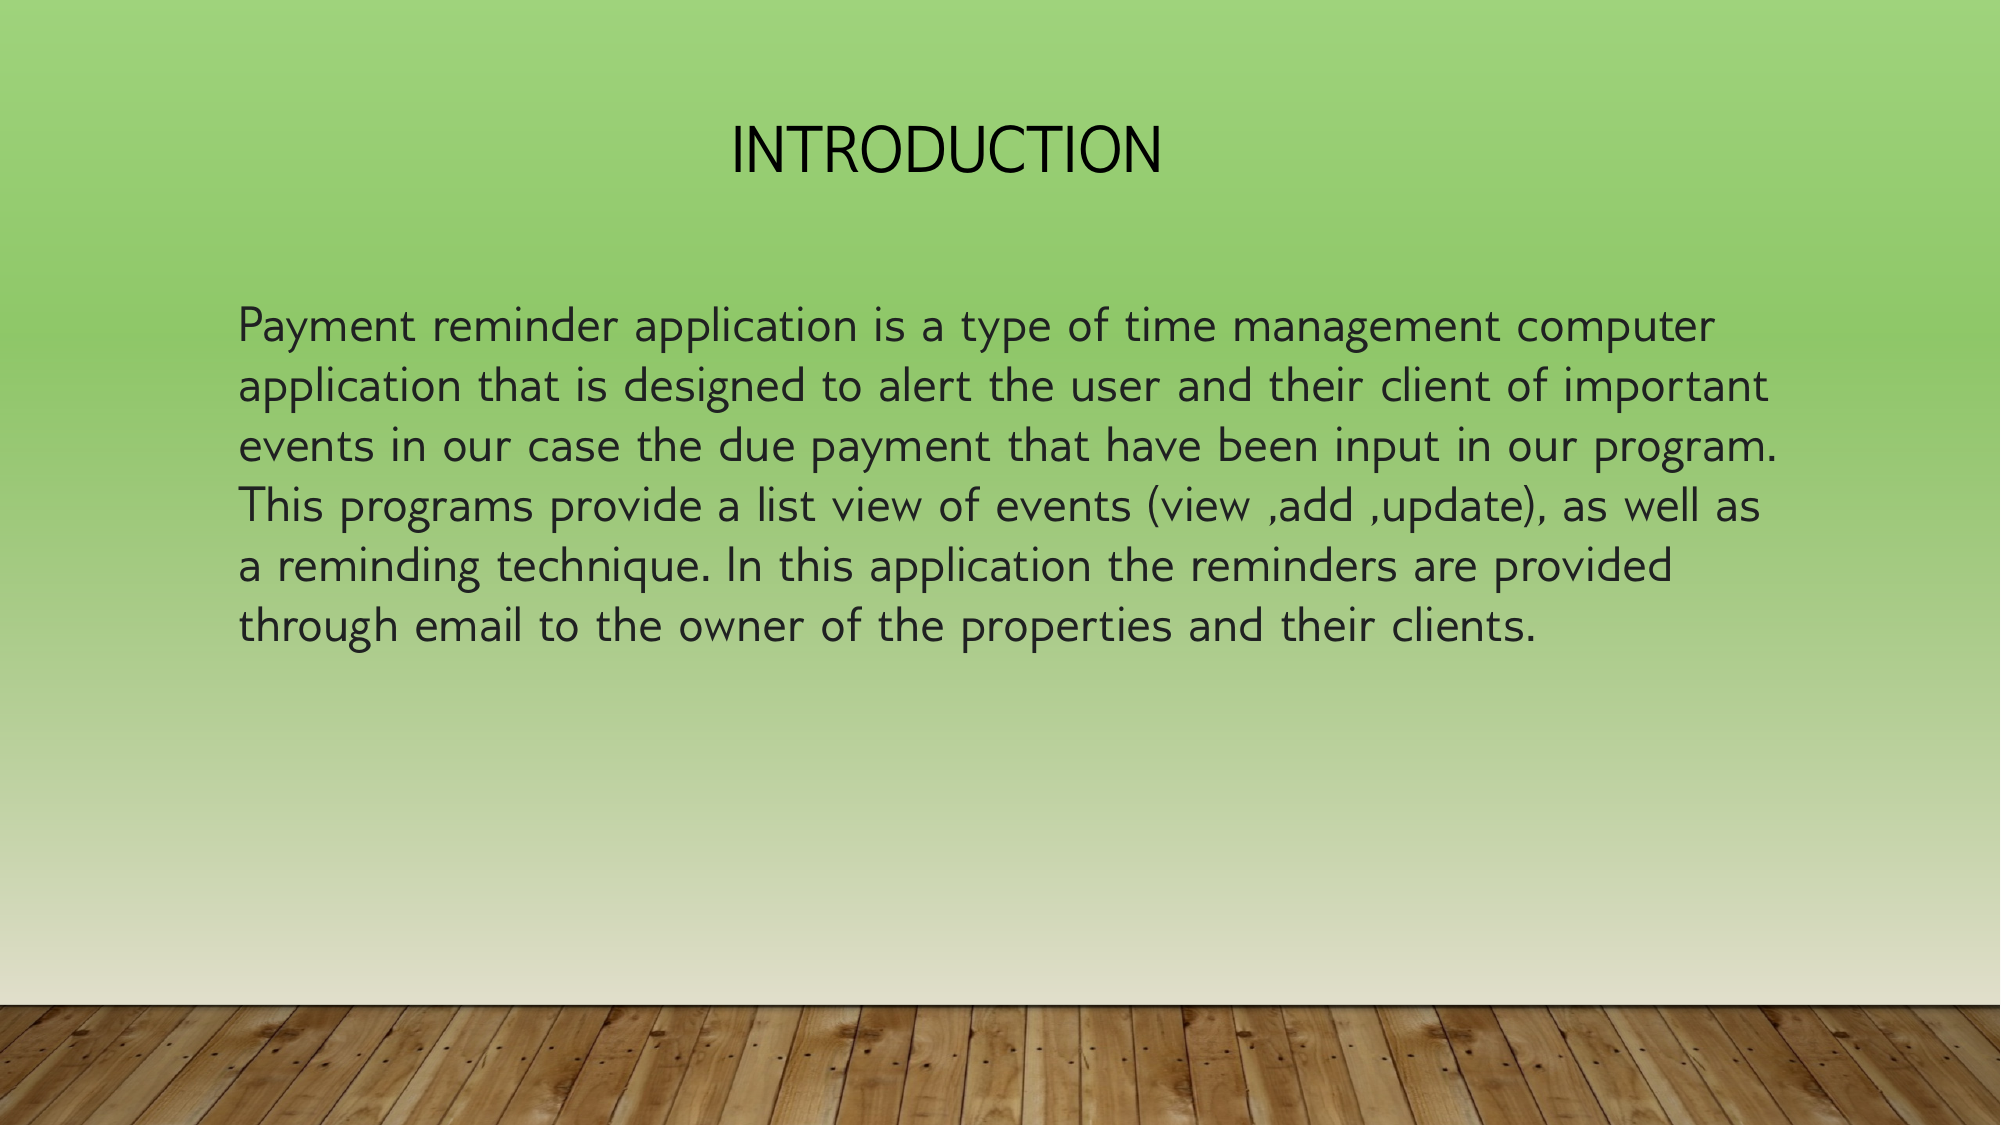

INTRODUCTION
Payment reminder application is a type of time management computer application that is designed to alert the user and their client of important events in our case the due payment that have been input in our program. This programs provide a list view of events (view ,add ,update), as well as a reminding technique. In this application the reminders are provided through email to the owner of the properties and their clients.